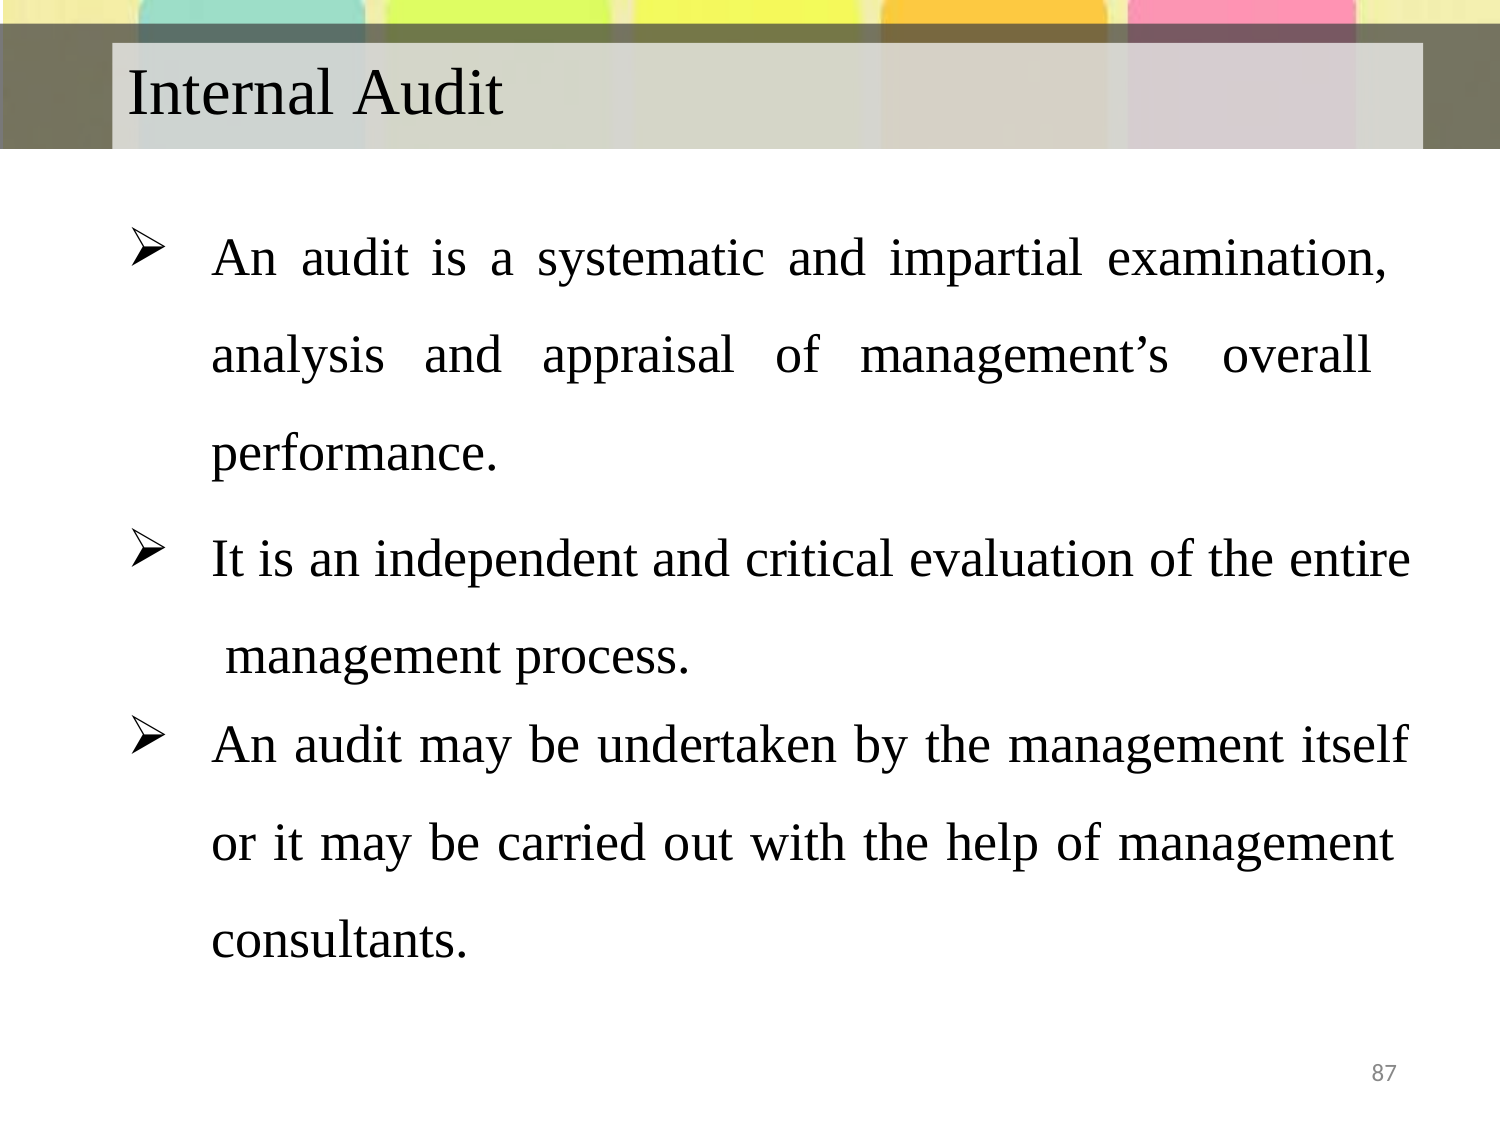

# Internal Audit
An audit is a systematic and impartial examination,  analysis and appraisal of management’s overall  performance.
It is an independent and critical evaluation of the entire  management process.
An audit may be undertaken by the management itself
or it may be carried out with the help of management  consultants.
87